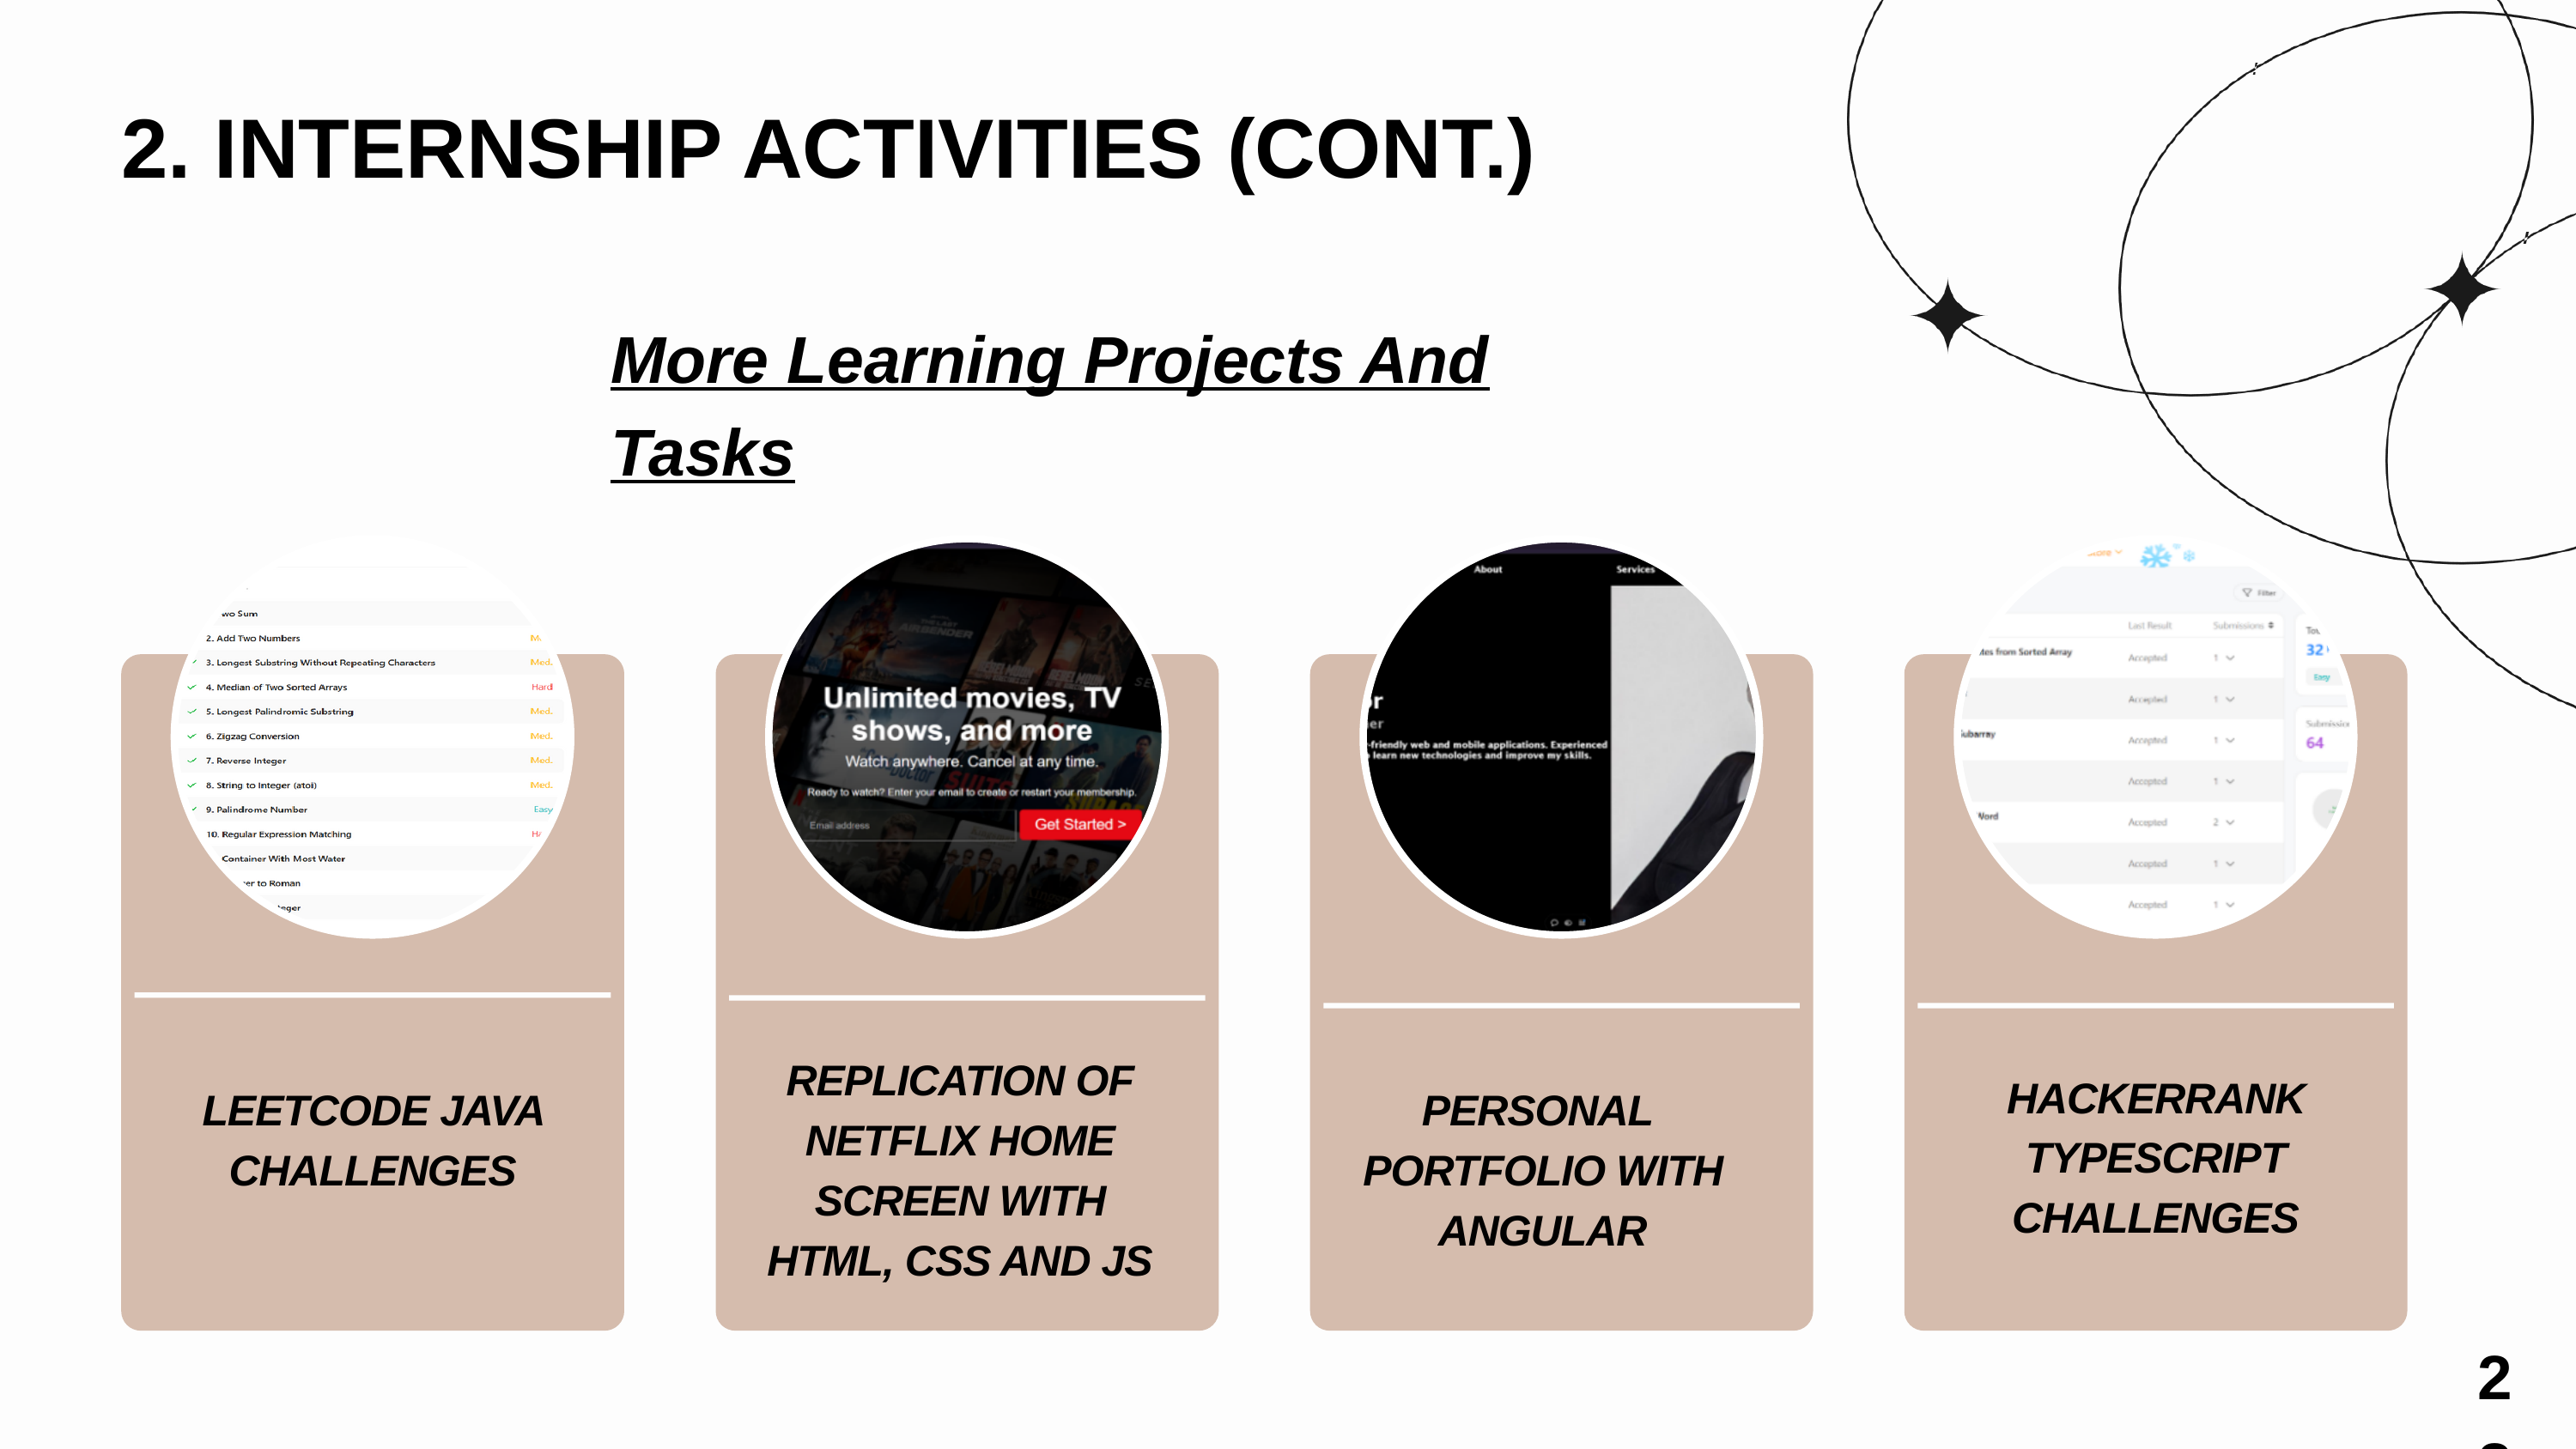

2. INTERNSHIP ACTIVITIES (CONT.)
More Learning Projects And Tasks

REPLICATION OF NETFLIX HOME SCREEN WITH HTML, CSS AND JS
HACKERRANK TYPESCRIPT CHALLENGES
LEETCODE JAVA CHALLENGES
PERSONAL  PORTFOLIO WITH ANGULAR
22